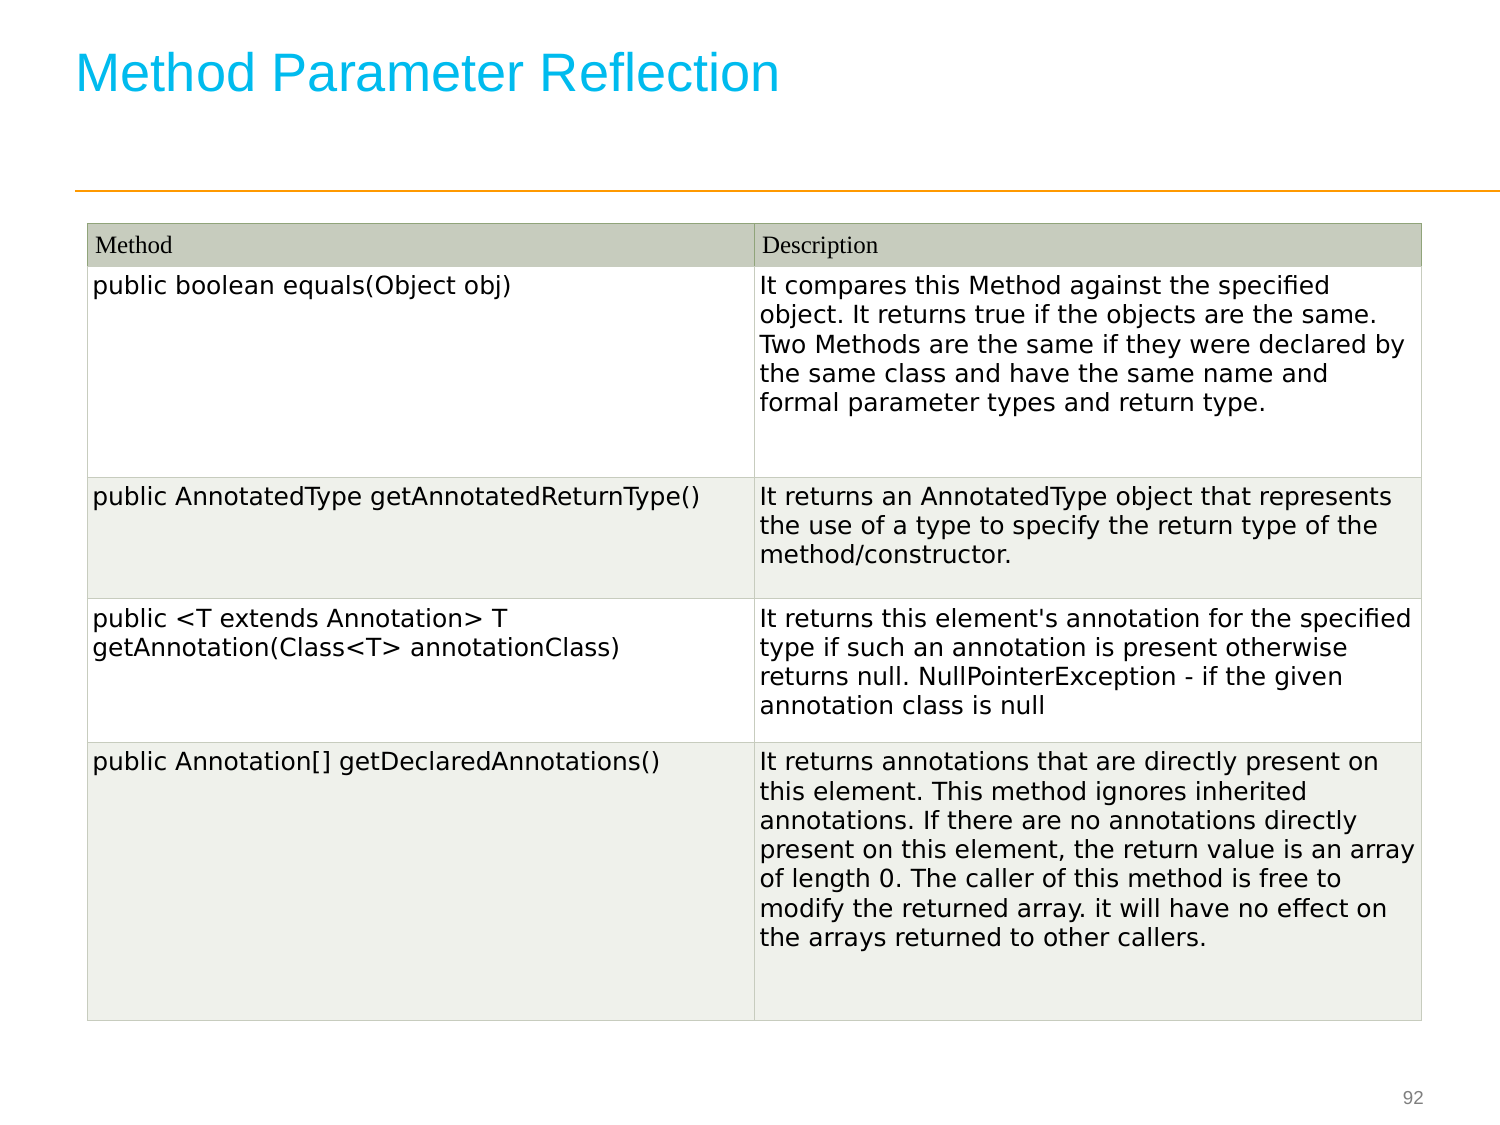

# Method Parameter Reflection
| Method | Description |
| --- | --- |
| public boolean equals(Object obj) | It compares this Method against the specified object. It returns true if the objects are the same. Two Methods are the same if they were declared by the same class and have the same name and formal parameter types and return type. |
| public AnnotatedType getAnnotatedReturnType() | It returns an AnnotatedType object that represents the use of a type to specify the return type of the method/constructor. |
| public <T extends Annotation> T getAnnotation(Class<T> annotationClass) | It returns this element's annotation for the specified type if such an annotation is present otherwise returns null. NullPointerException - if the given annotation class is null |
| public Annotation[] getDeclaredAnnotations() | It returns annotations that are directly present on this element. This method ignores inherited annotations. If there are no annotations directly present on this element, the return value is an array of length 0. The caller of this method is free to modify the returned array. it will have no effect on the arrays returned to other callers. |